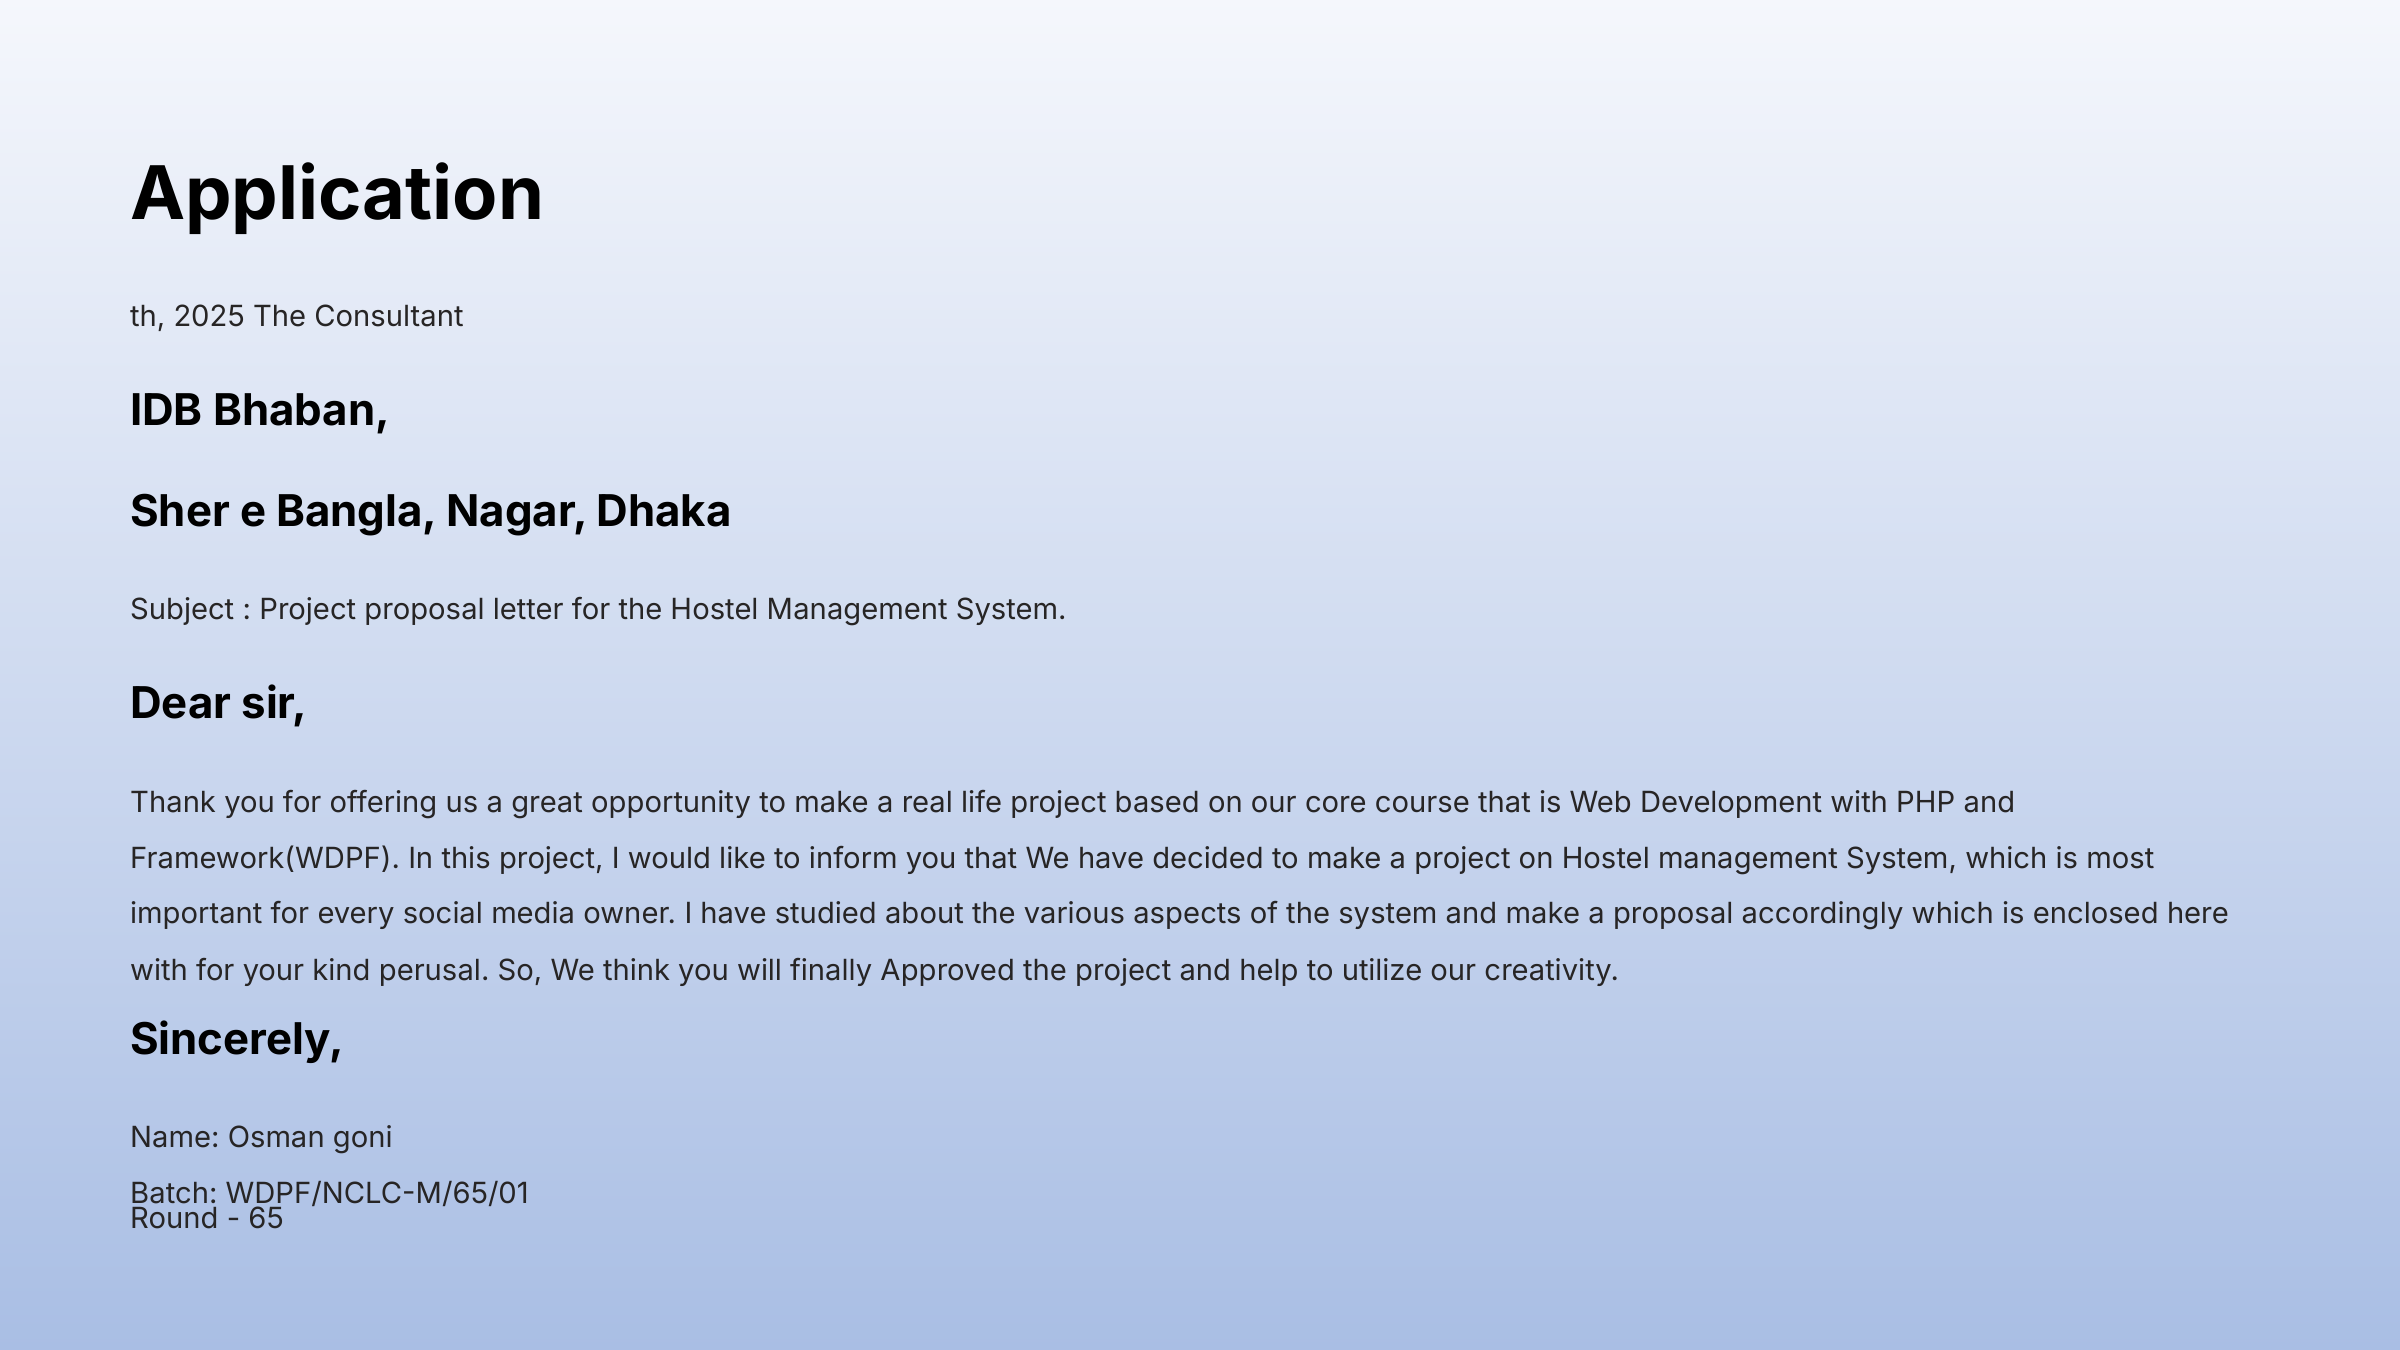

Application
th, 2025 The Consultant
IDB Bhaban,
Sher e Bangla, Nagar, Dhaka
Subject : Project proposal letter for the Hostel Management System.
Dear sir,
Thank you for offering us a great opportunity to make a real life project based on our core course that is Web Development with PHP and Framework(WDPF). In this project, I would like to inform you that We have decided to make a project on Hostel management System, which is most important for every social media owner. I have studied about the various aspects of the system and make a proposal accordingly which is enclosed here with for your kind perusal. So, We think you will finally Approved the project and help to utilize our creativity.
Sincerely,
Name: Osman goni
Batch: WDPF/NCLC-M/65/01
Round - 65